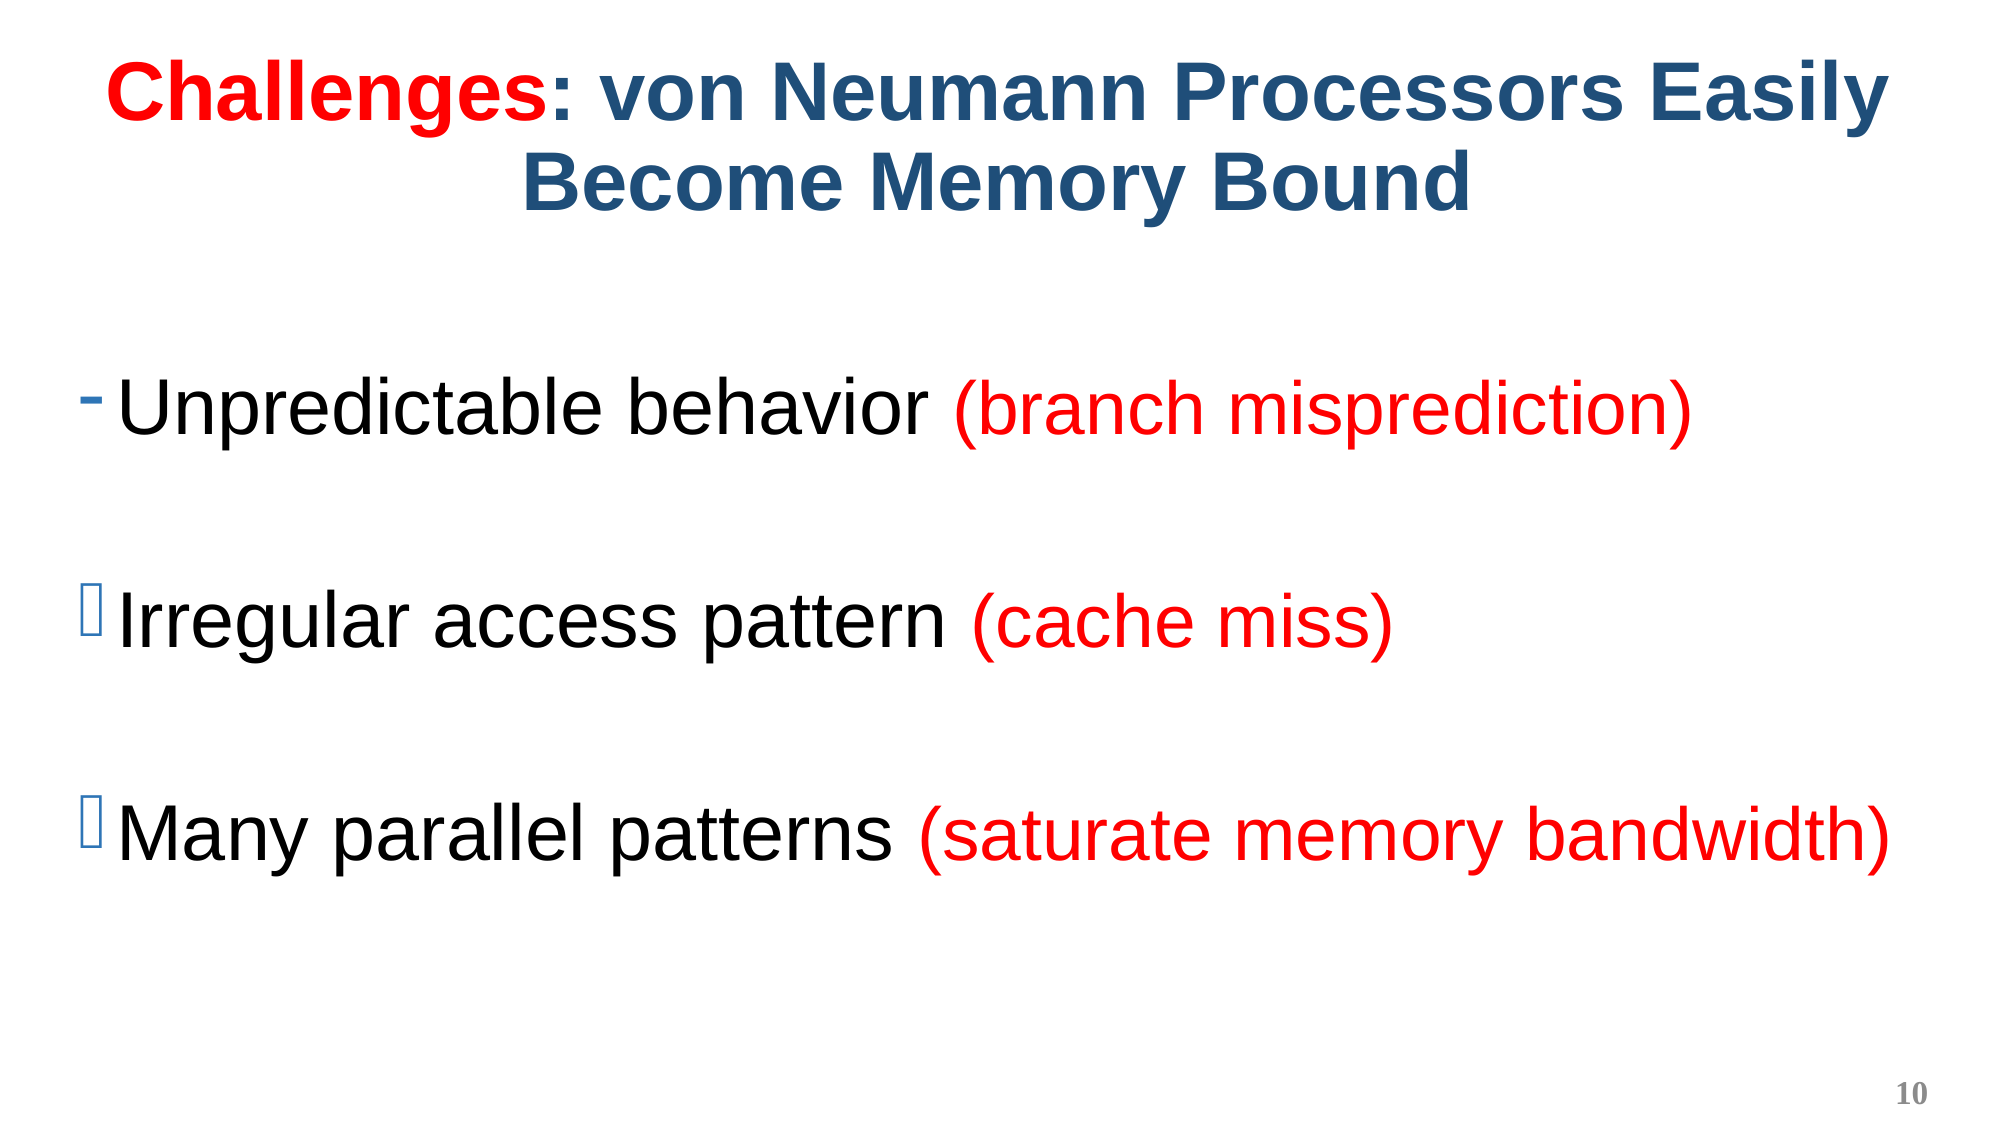

# Challenges: von Neumann Processors Easily Become Memory Bound
Unpredictable behavior (branch misprediction)

Irregular access pattern (cache miss)

Many parallel patterns (saturate memory bandwidth)
10